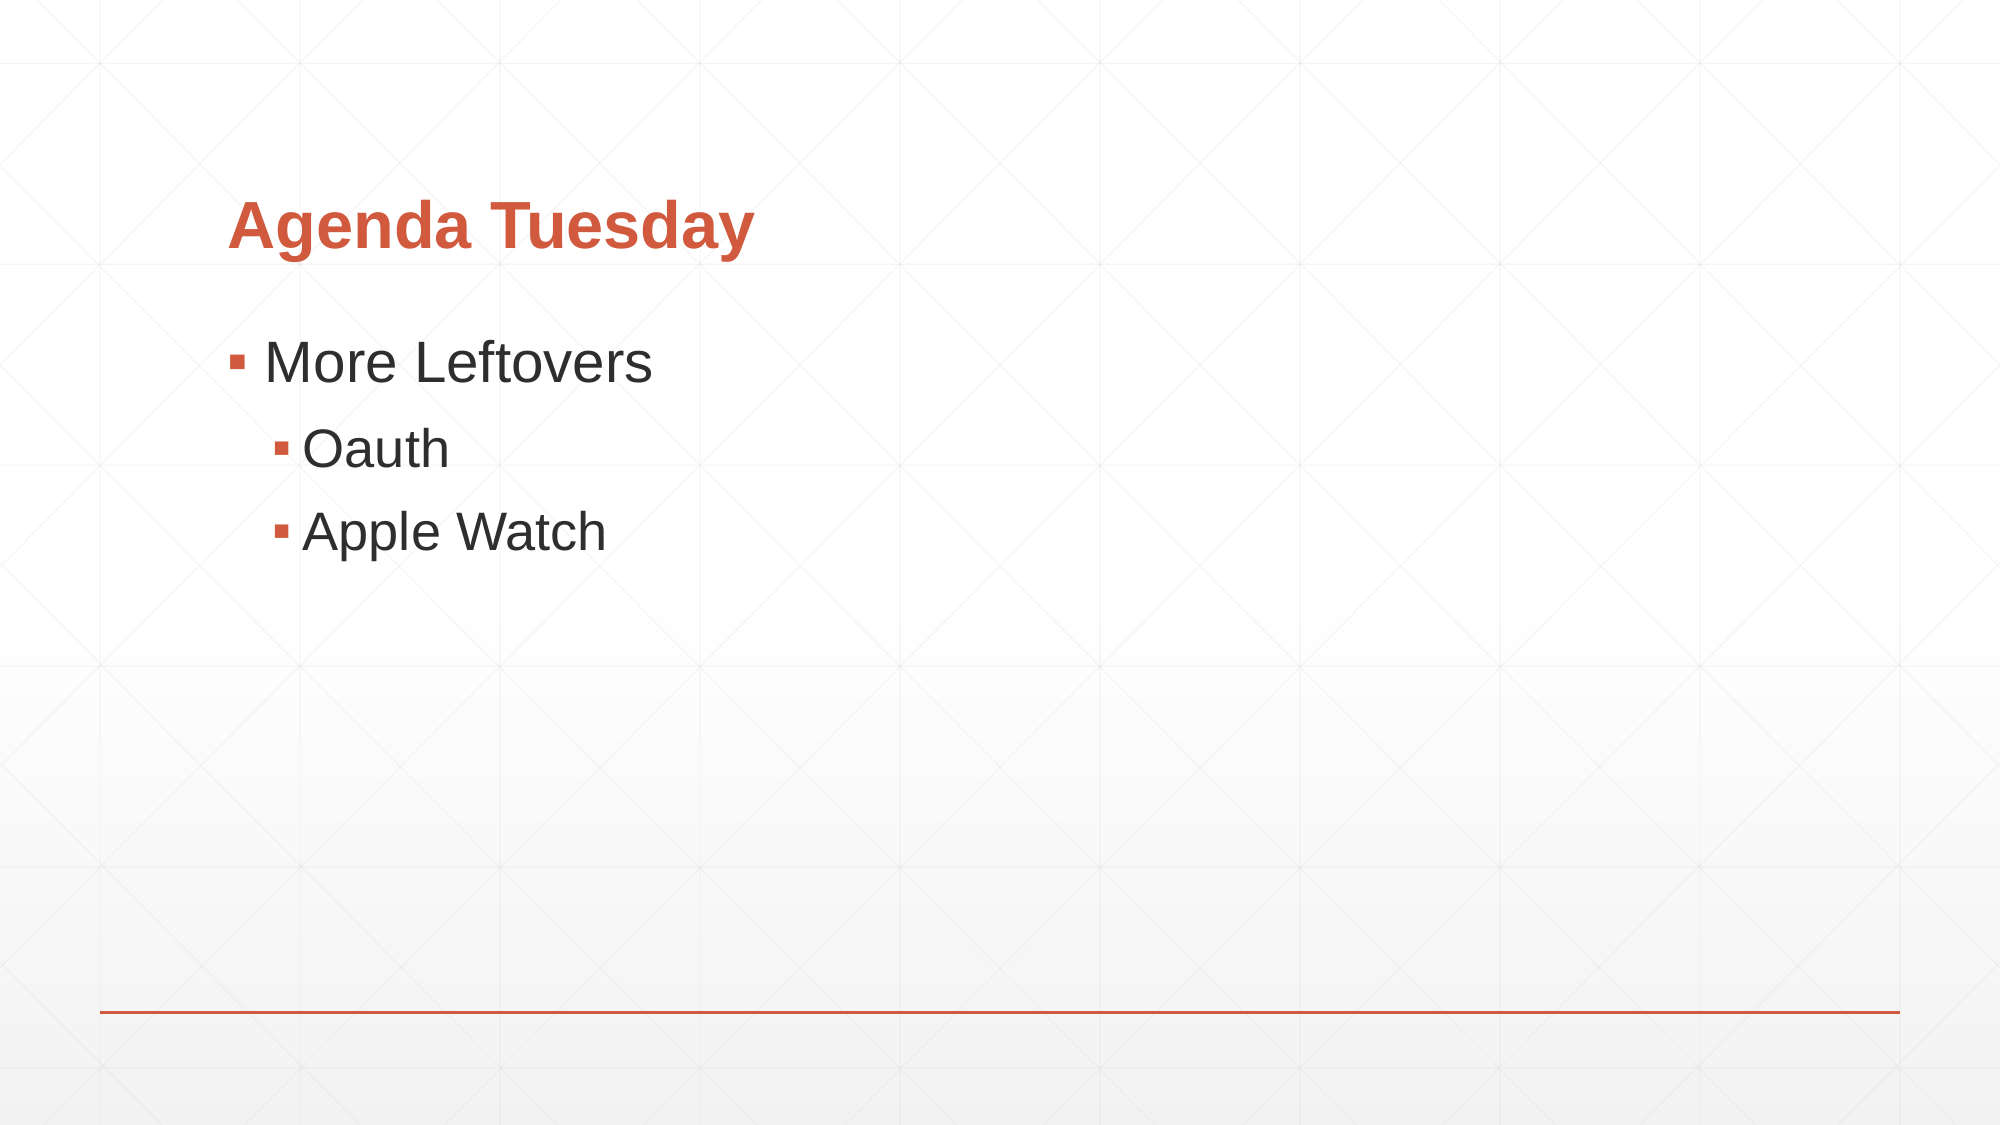

# Agenda Tuesday
More Leftovers
Oauth
Apple Watch